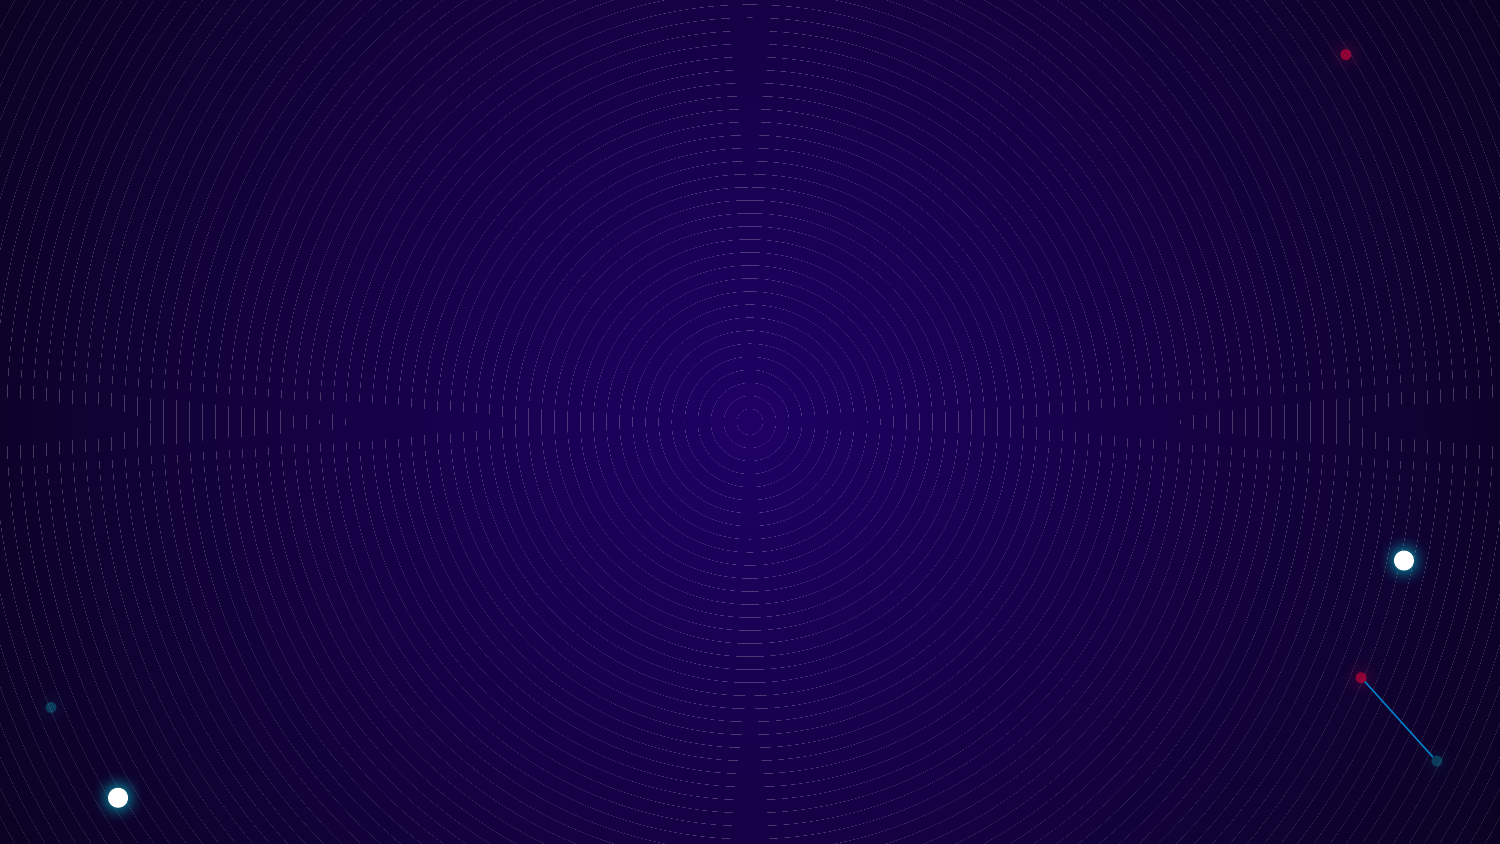

Table of contents

# Problems
Implemented Plan
1
4

Targeted Audience
Utility of our Product
5
2

Future Scope
Design
6
3